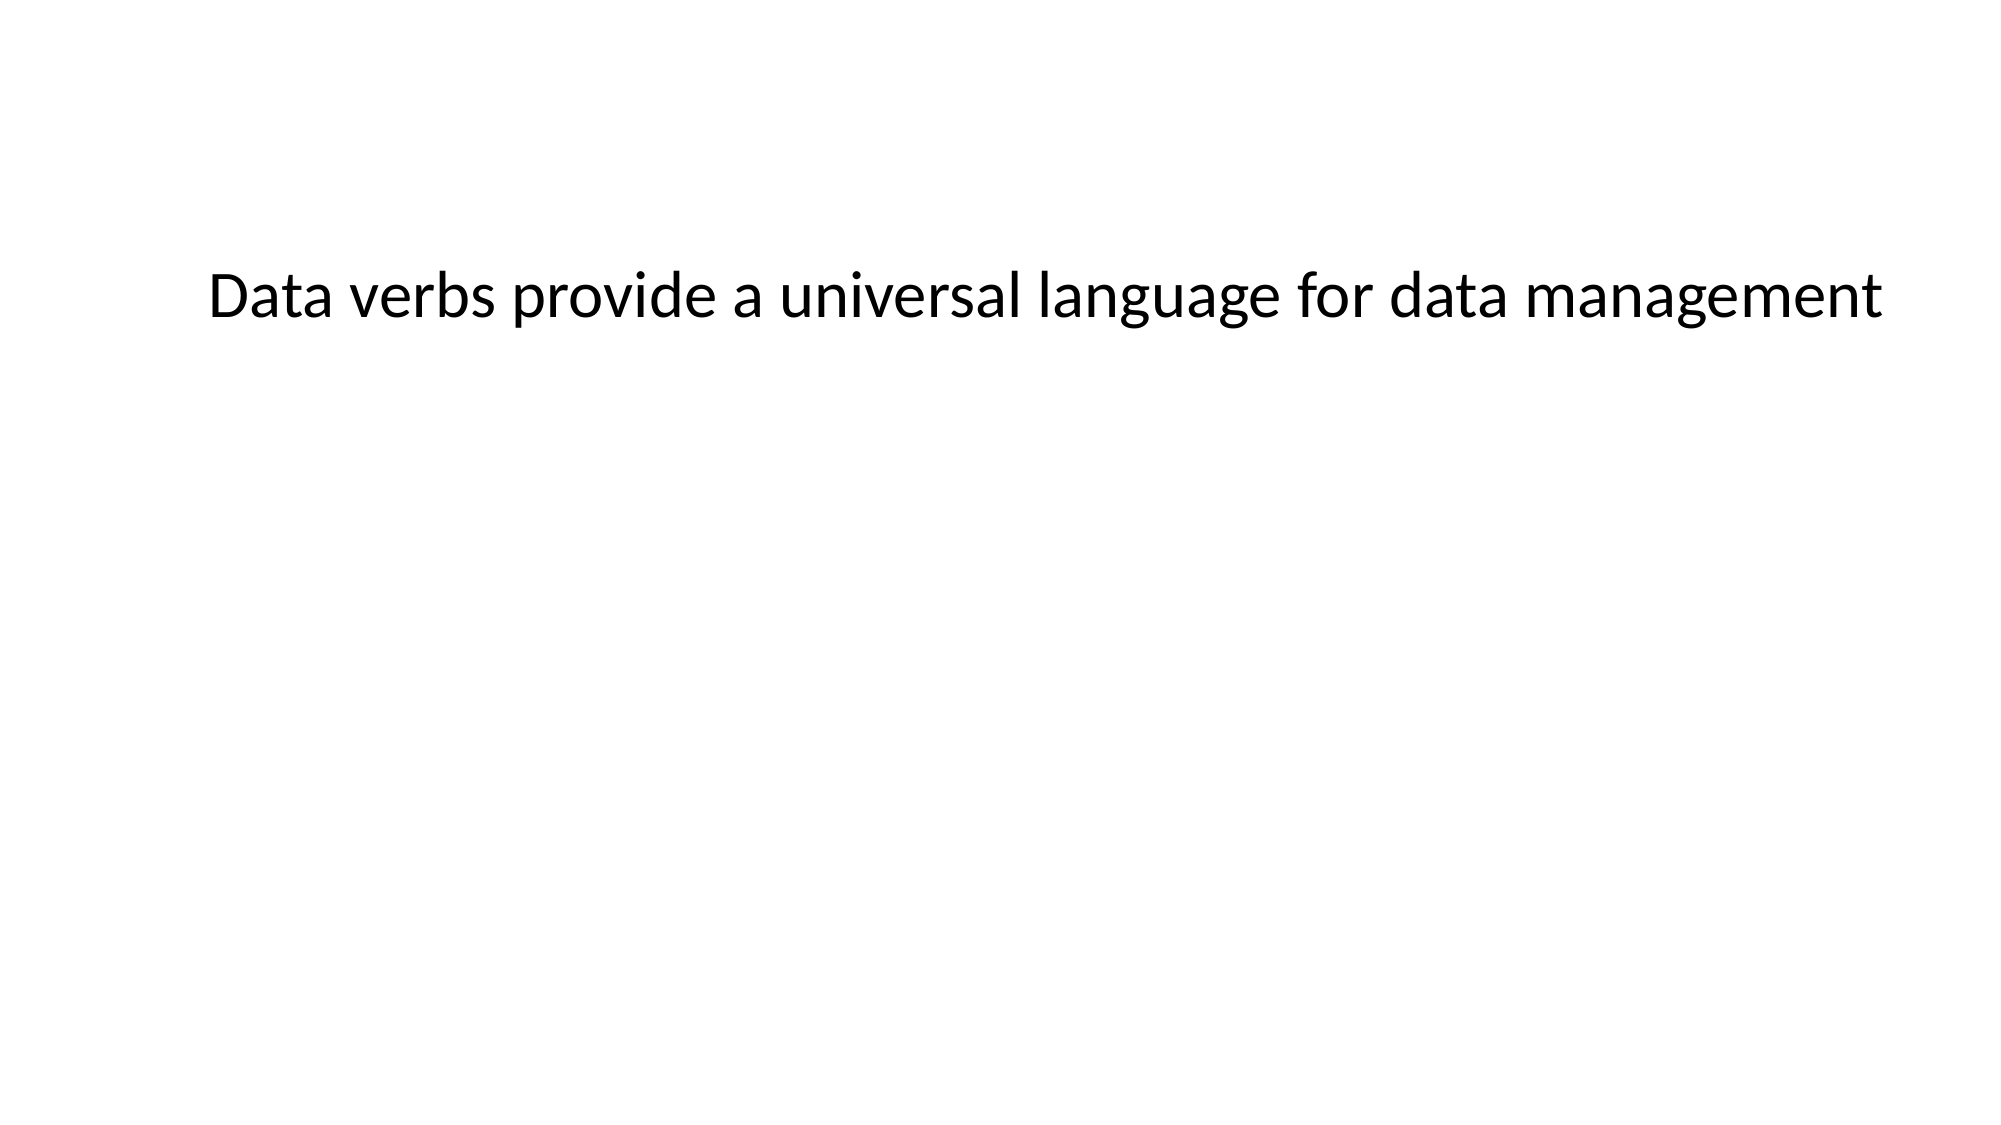

# Data verbs provide a universal language for data management